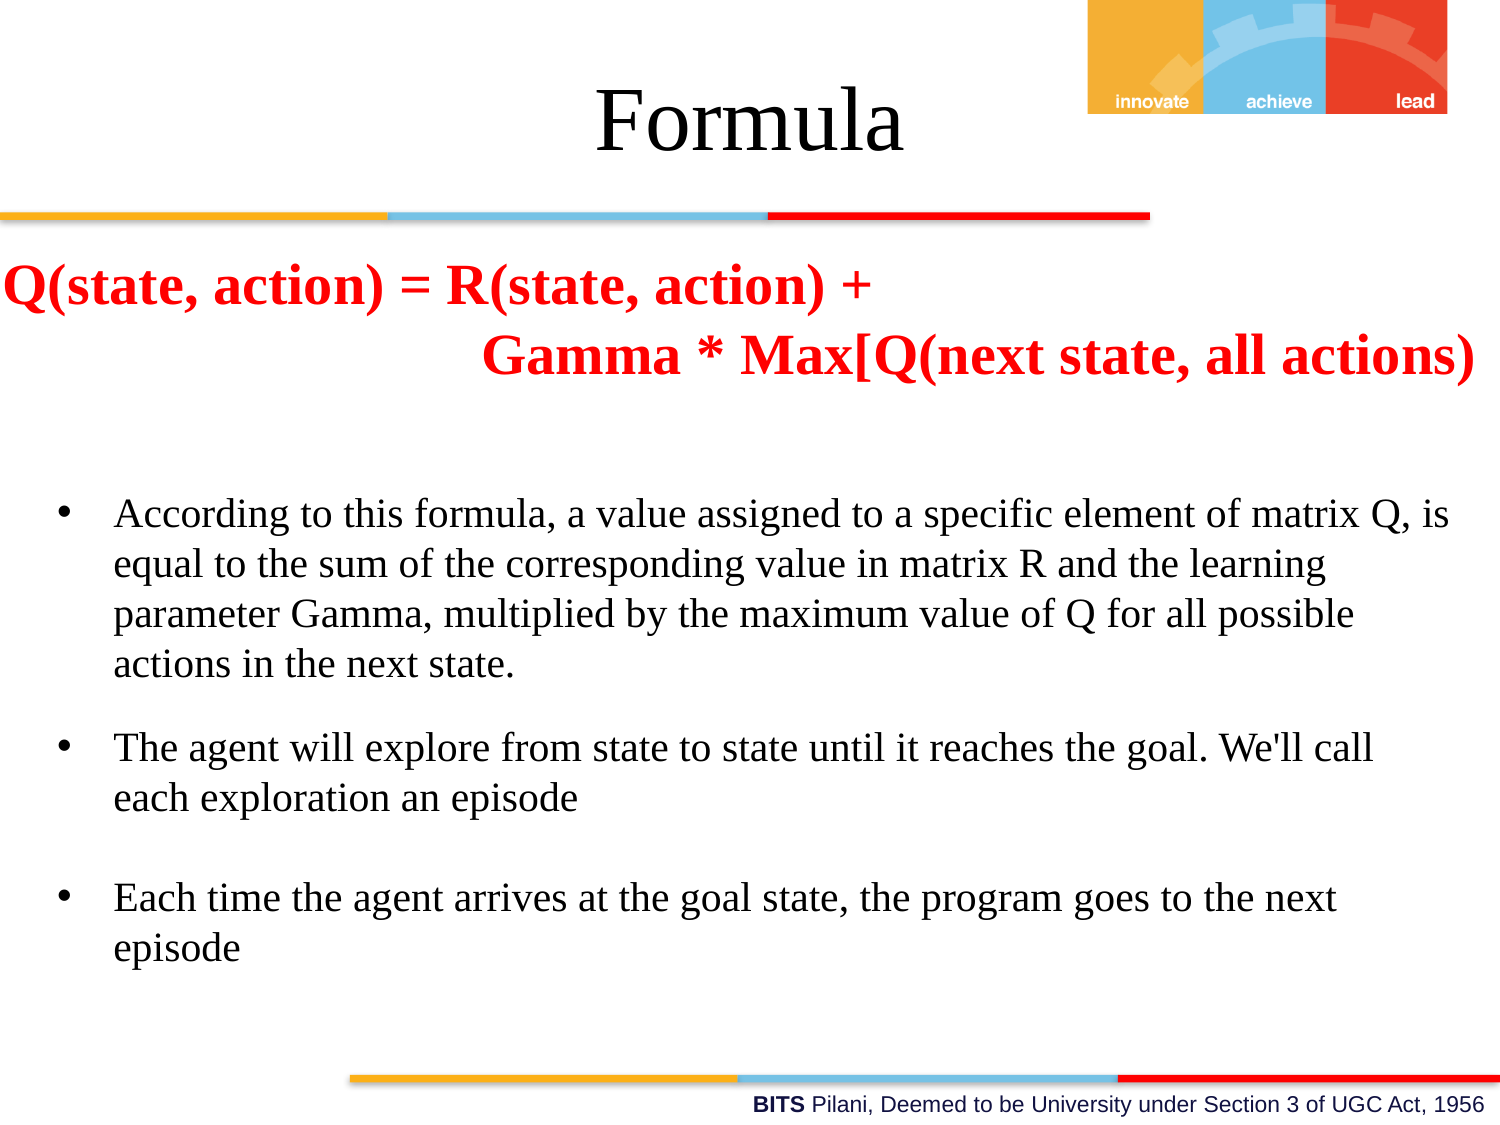

# Formula
Q(state, action) = R(state, action) +
                                 Gamma * Max[Q(next state, all actions)
According to this formula, a value assigned to a specific element of matrix Q, is equal to the sum of the corresponding value in matrix R and the learning parameter Gamma, multiplied by the maximum value of Q for all possible actions in the next state.
The agent will explore from state to state until it reaches the goal. We'll call each exploration an episode

Each time the agent arrives at the goal state, the program goes to the next episode